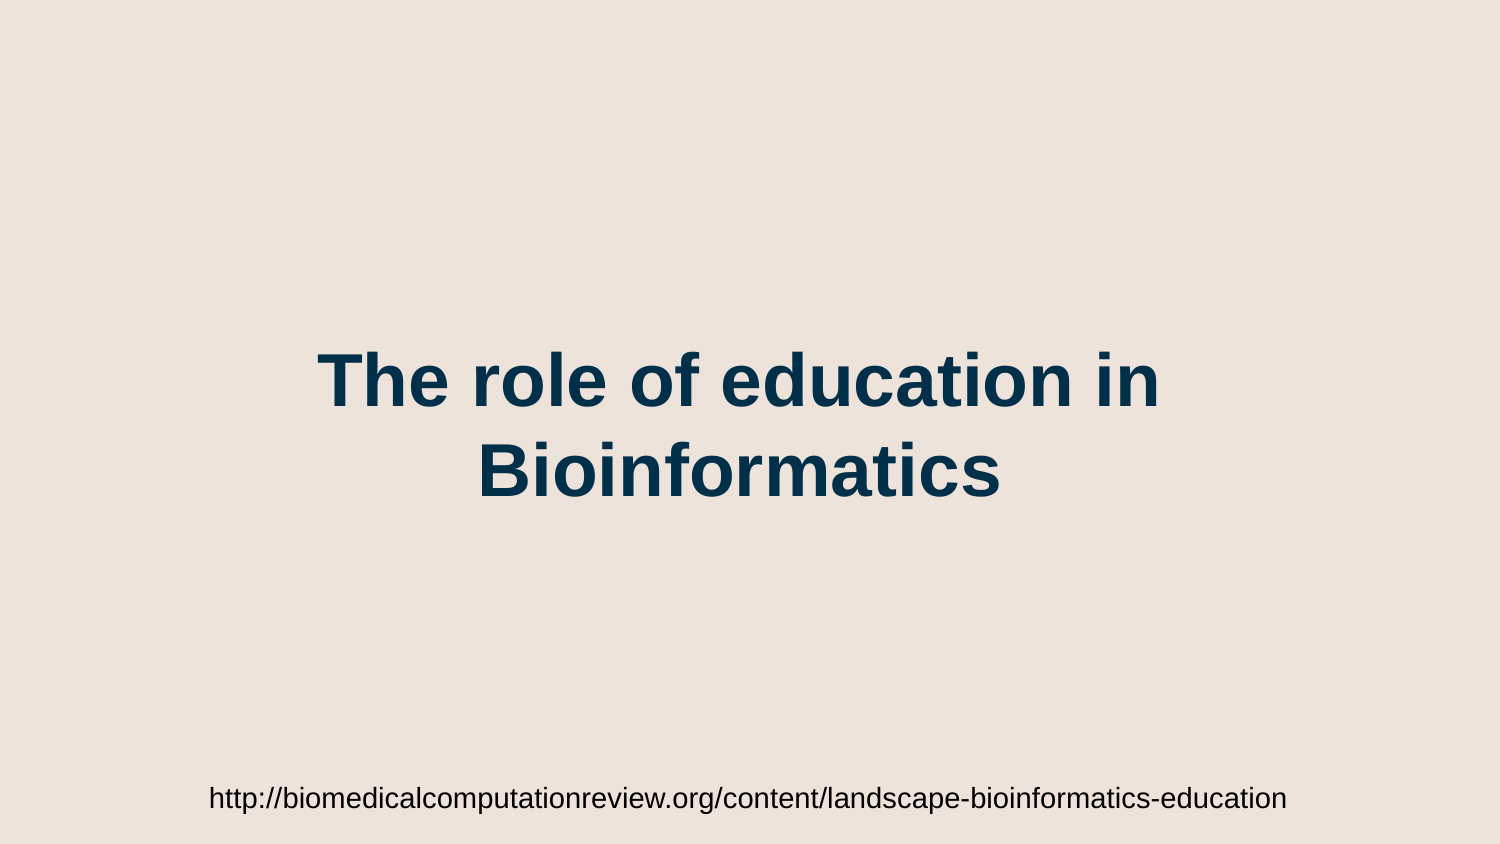

# The role of education in Bioinformatics
http://biomedicalcomputationreview.org/content/landscape-bioinformatics-education